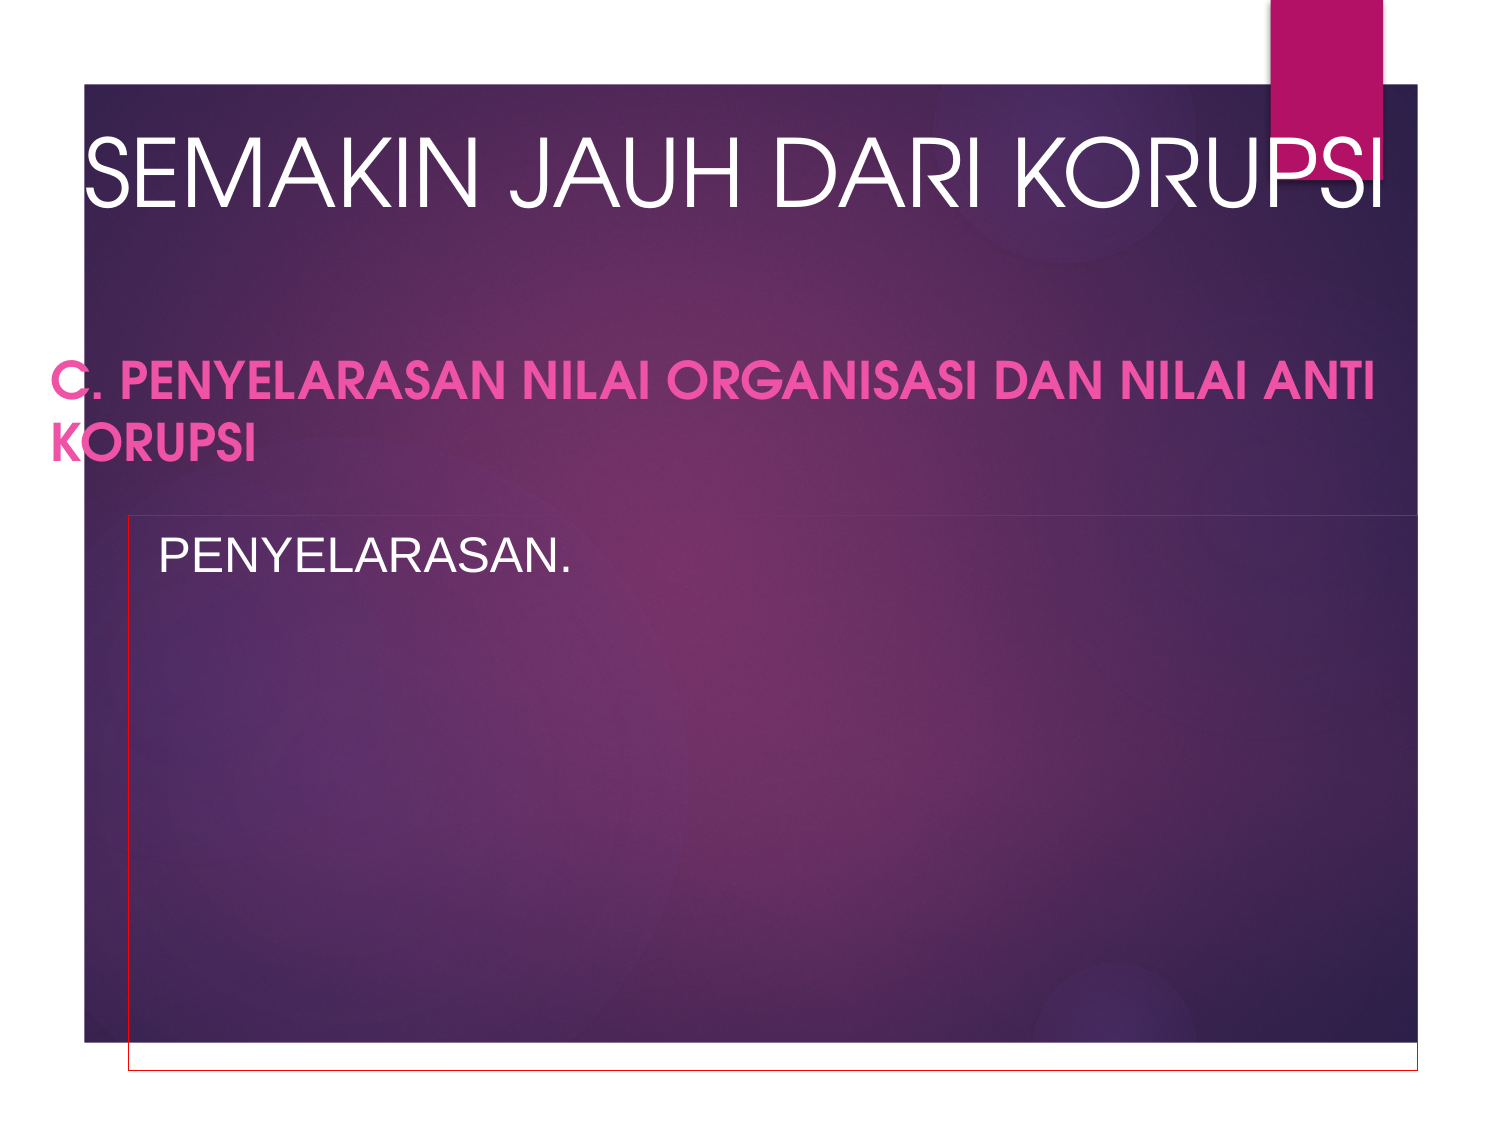

# SEMAKIN JAUH DARI KORUPSI
C. PENYELARASAN NILAI ORGANISASI DAN NILAI ANTI KORUPSI
 PENYELARASAN.